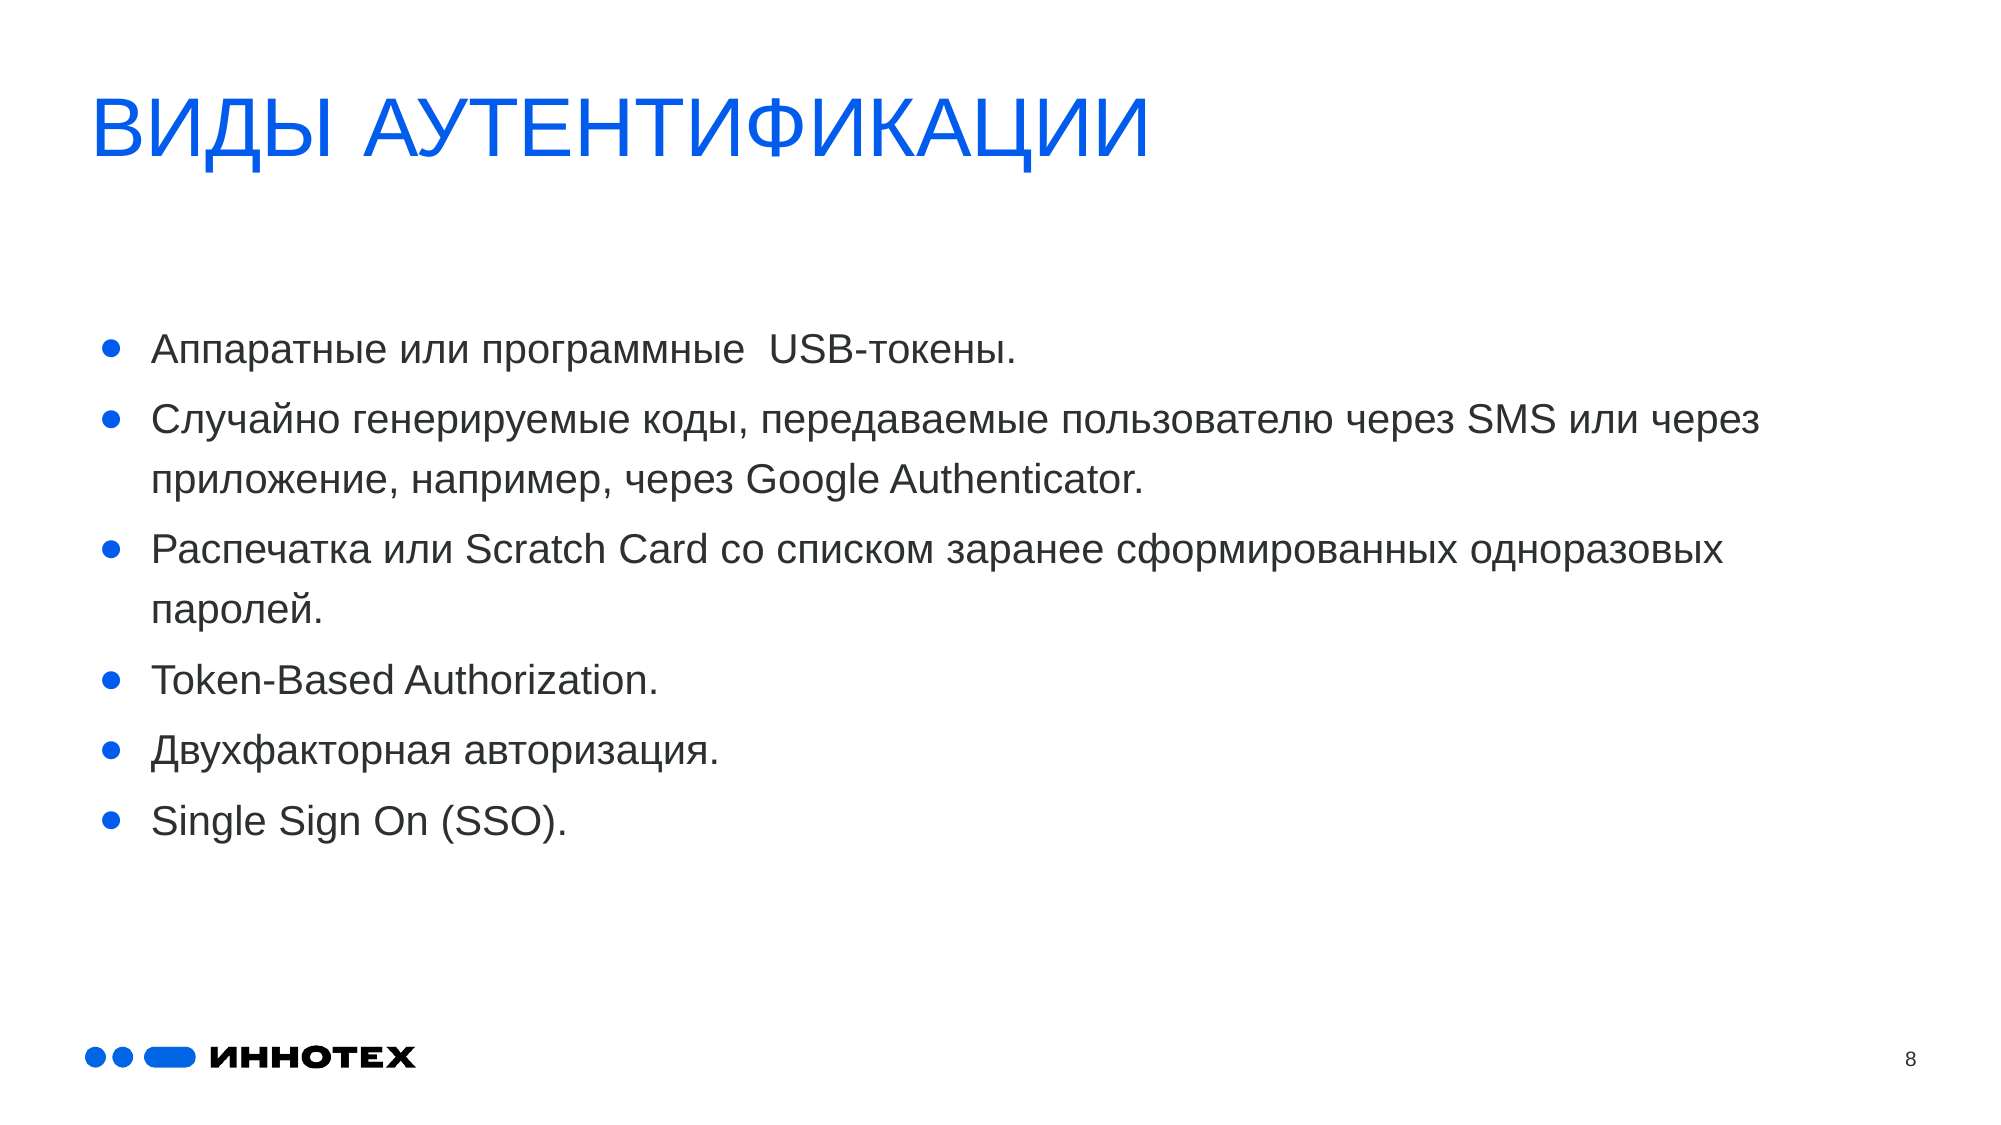

# ВИДЫ АУТЕНТИФИКАЦИИ
Аппаратные или программные  USB-токены.
Случайно генерируемые коды, передаваемые пользователю через SMS или через приложение, например, через Google Authenticator.
Распечатка или Scratch Card со списком заранее сформированных одноразовых паролей.
Token-Based Authorization.
Двухфакторная авторизация.
Single Sign On (SSO).
8